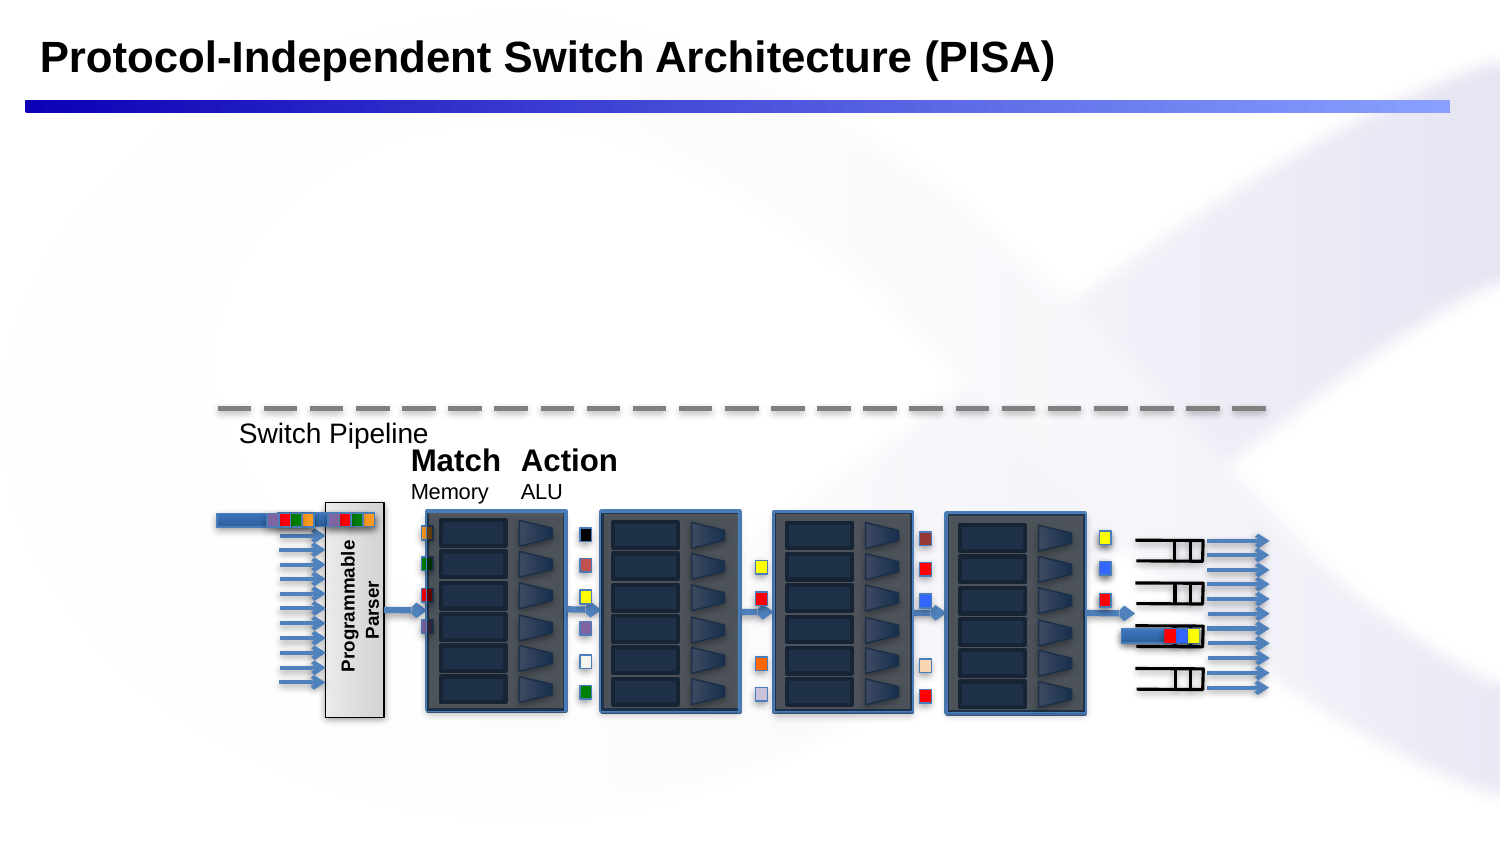

# Protocol-Independent Switch Architecture (PISA)
Switch Pipeline
Match
Memory
Action
ALU

 Programmable
Parser